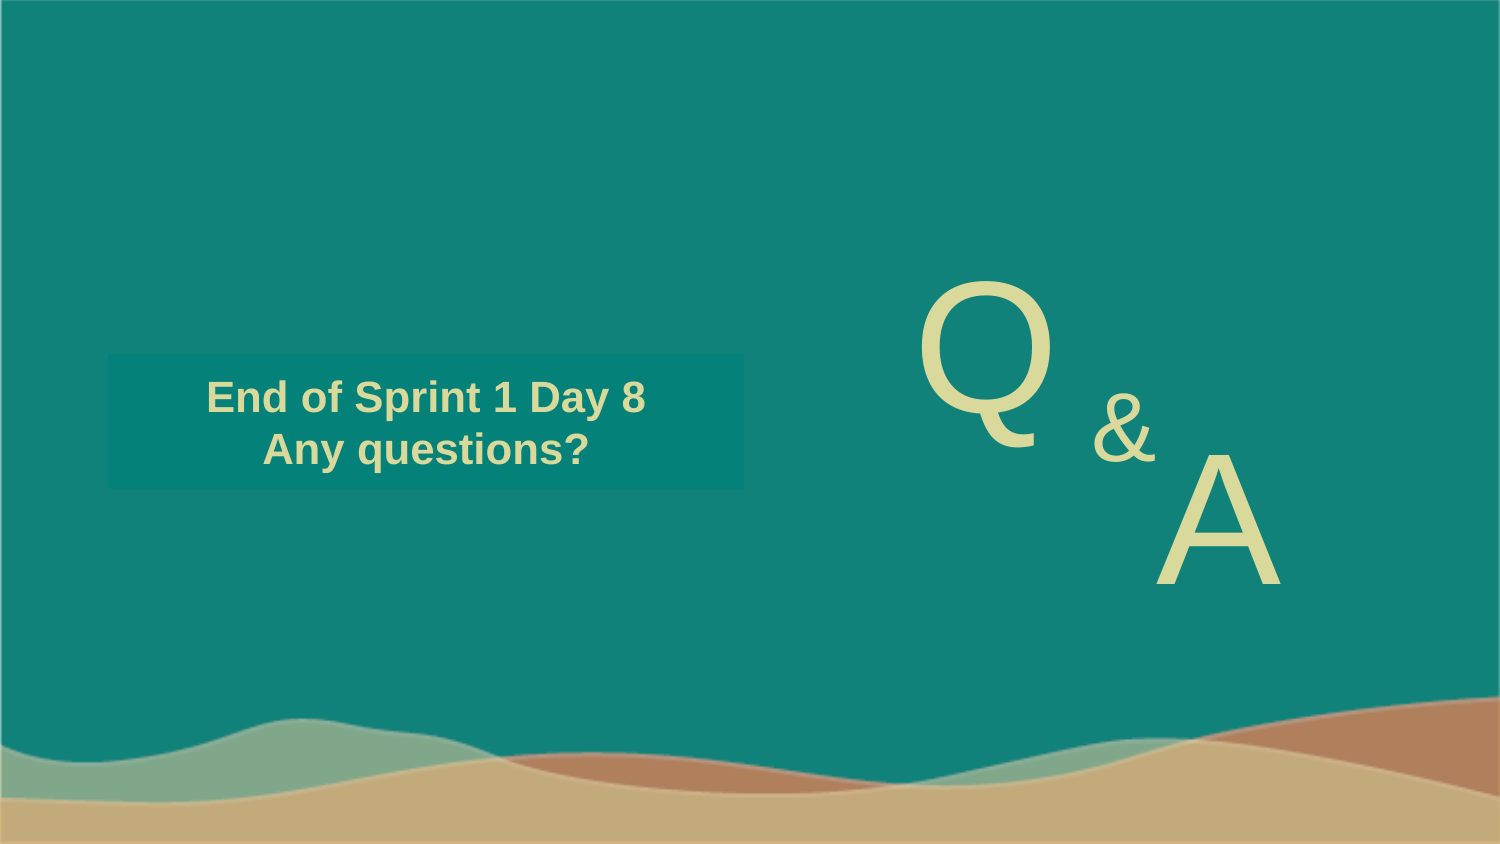

End of Sprint 1 Day 8
Any questions?